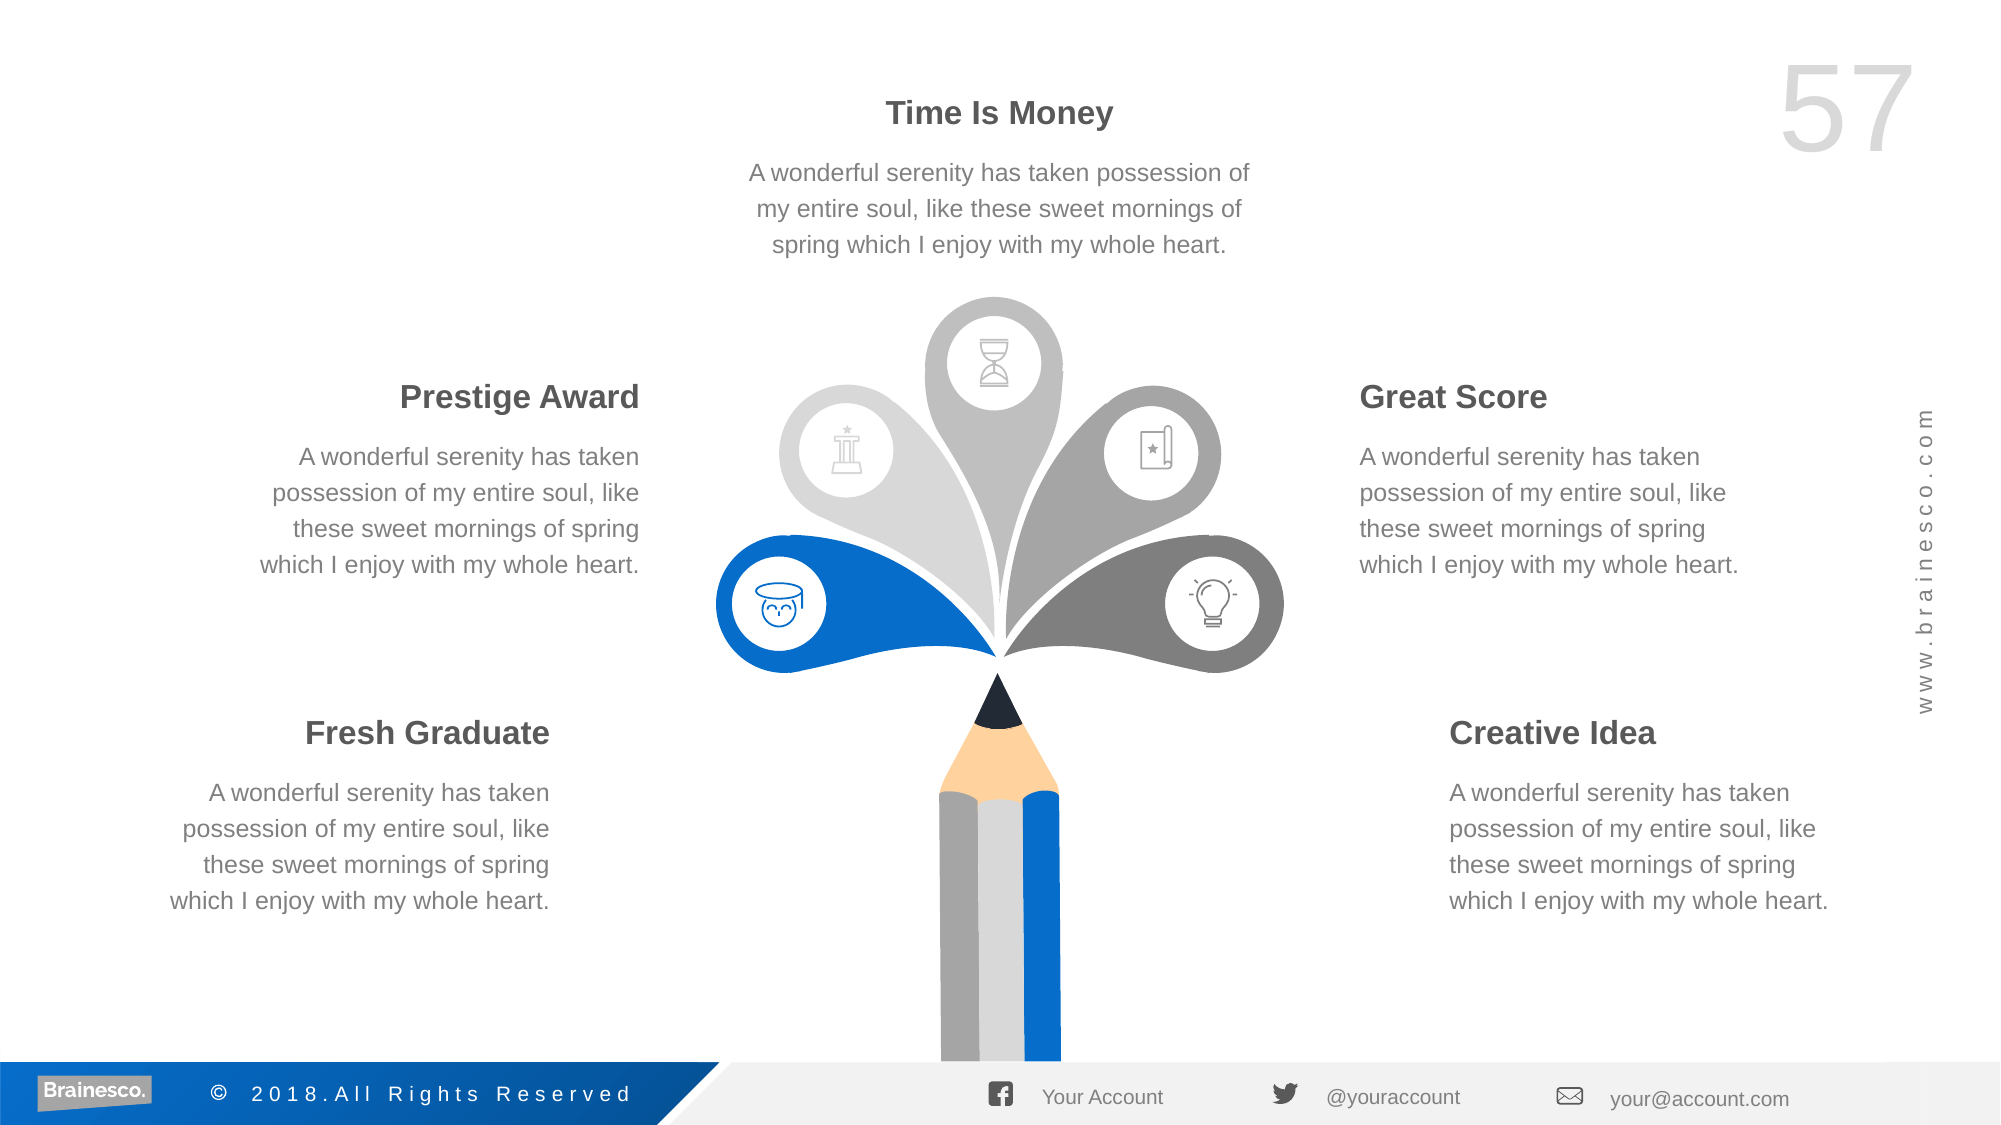

Time Is Money
A wonderful serenity has taken possession of my entire soul, like these sweet mornings of spring which I enjoy with my whole heart.

Prestige Award
A wonderful serenity has taken possession of my entire soul, like these sweet mornings of spring which I enjoy with my whole heart.
Great Score
A wonderful serenity has taken possession of my entire soul, like these sweet mornings of spring which I enjoy with my whole heart.

Fresh Graduate
A wonderful serenity has taken possession of my entire soul, like these sweet mornings of spring which I enjoy with my whole heart.
Creative Idea
A wonderful serenity has taken possession of my entire soul, like these sweet mornings of spring which I enjoy with my whole heart.